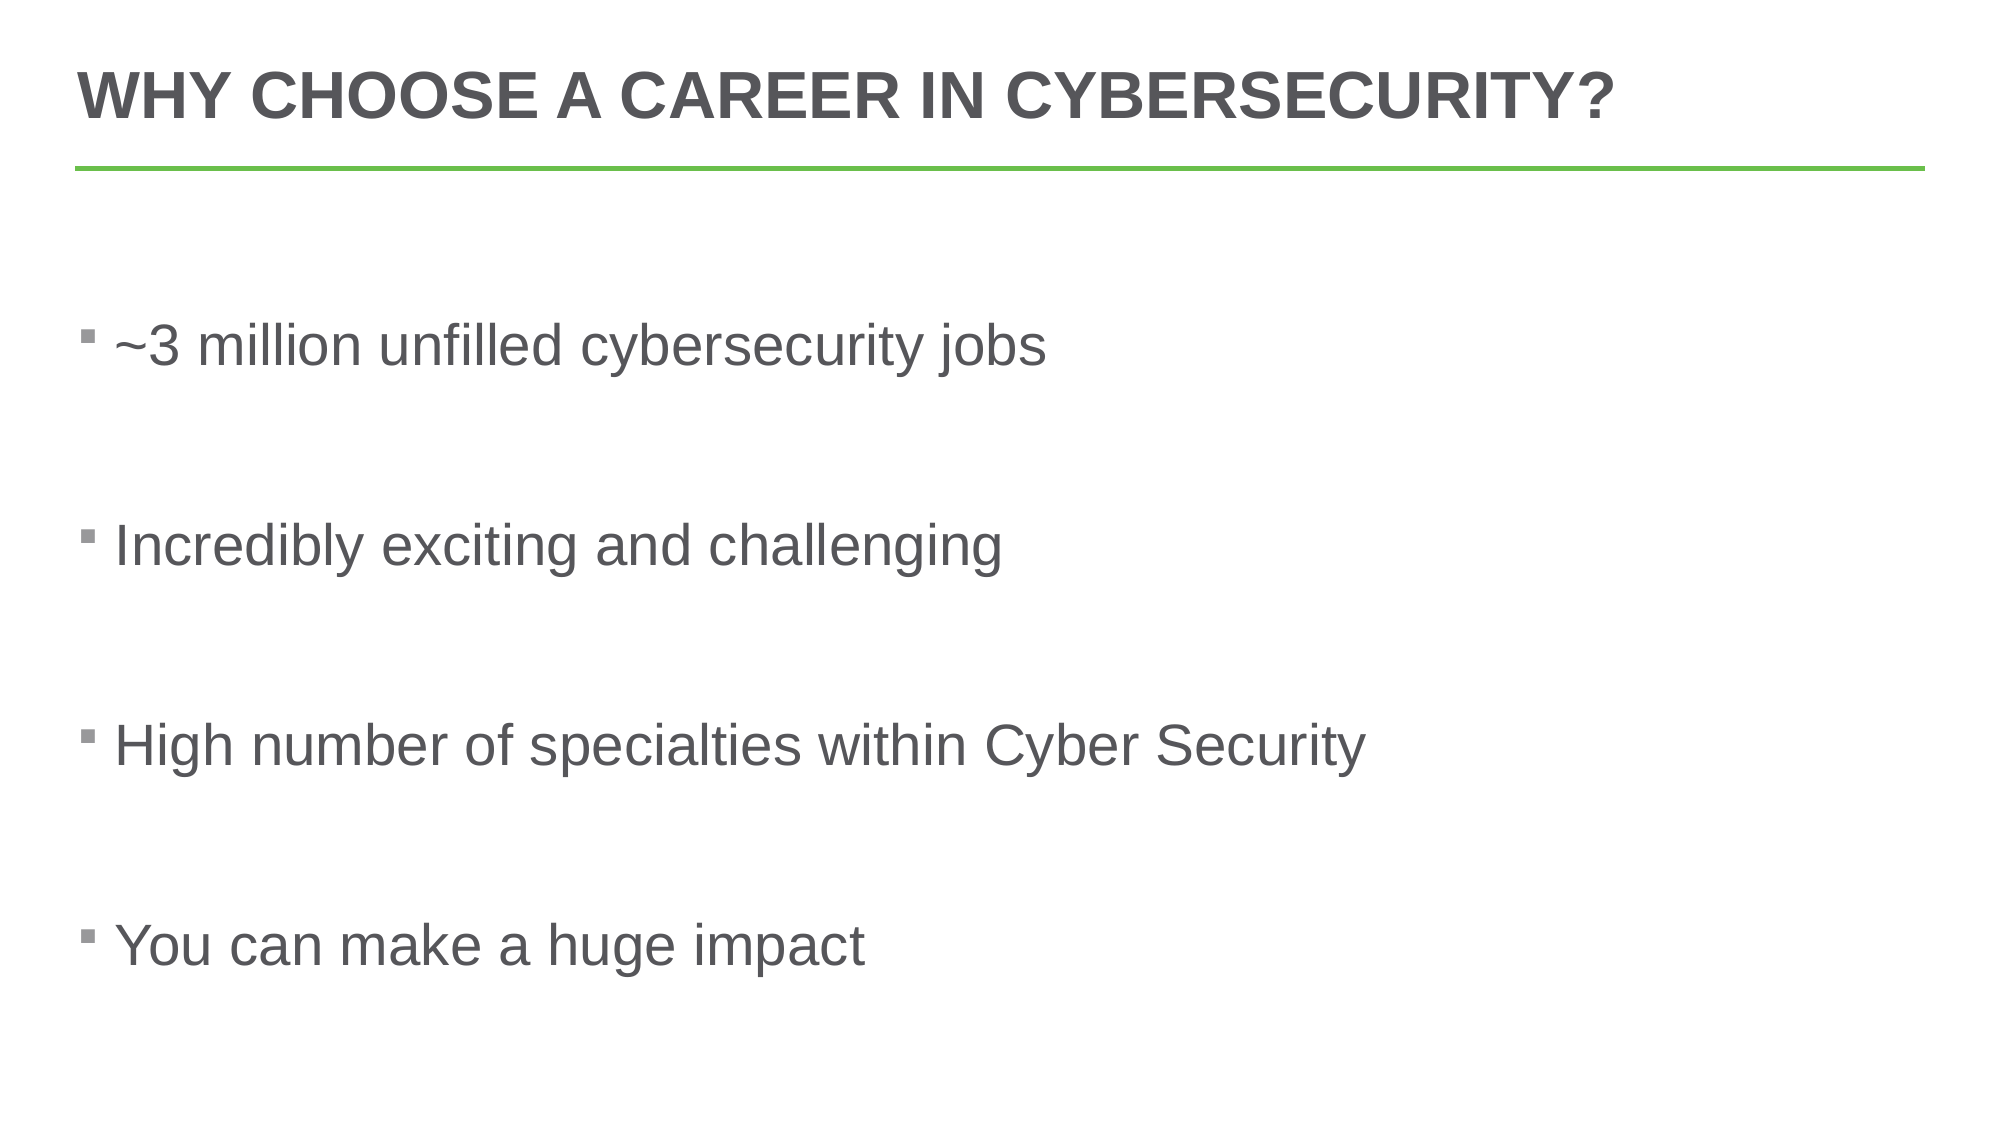

# Why choose a career in cybersecurity?
~3 million unfilled cybersecurity jobs
Incredibly exciting and challenging
High number of specialties within Cyber Security
You can make a huge impact